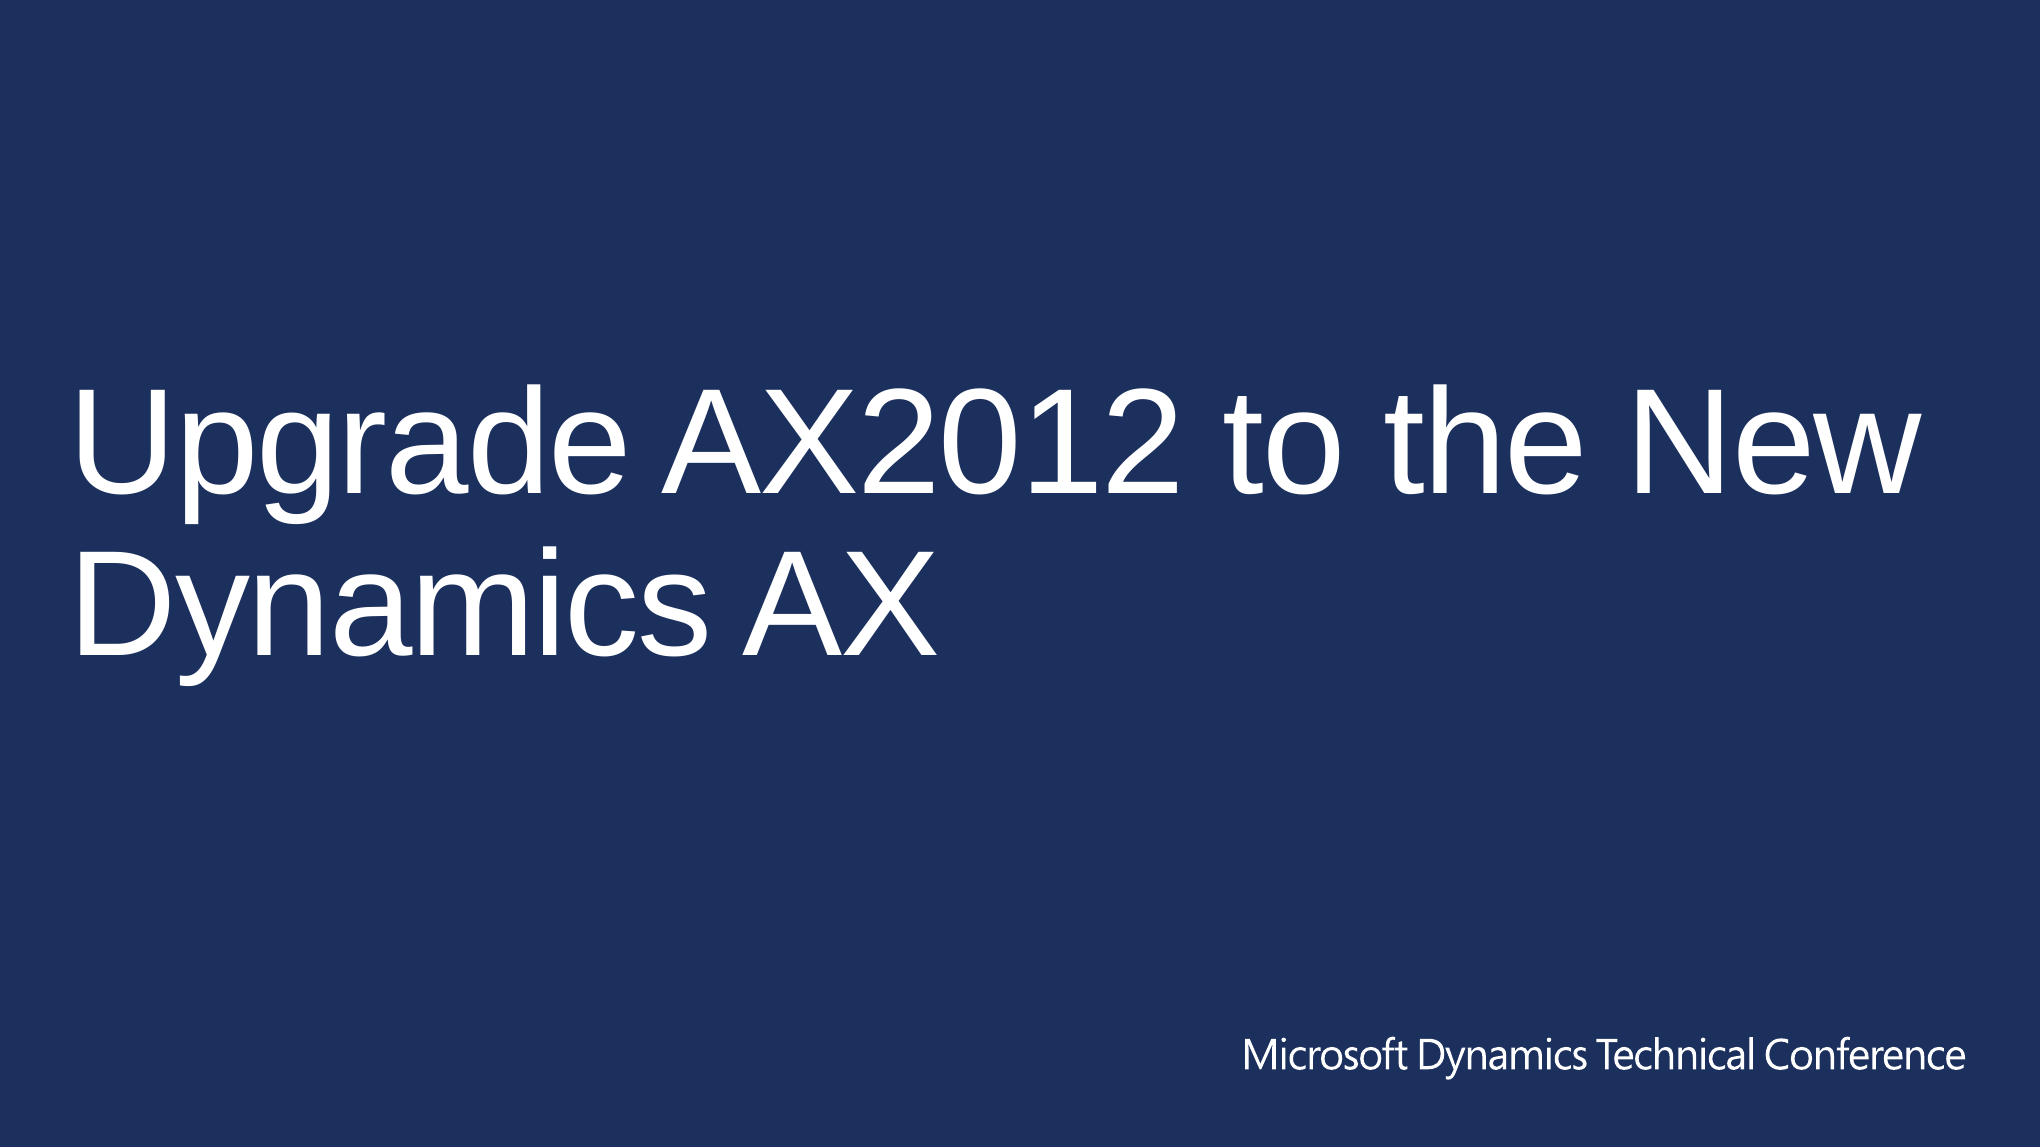

# Upgrade AX2012 to the New Dynamics AX